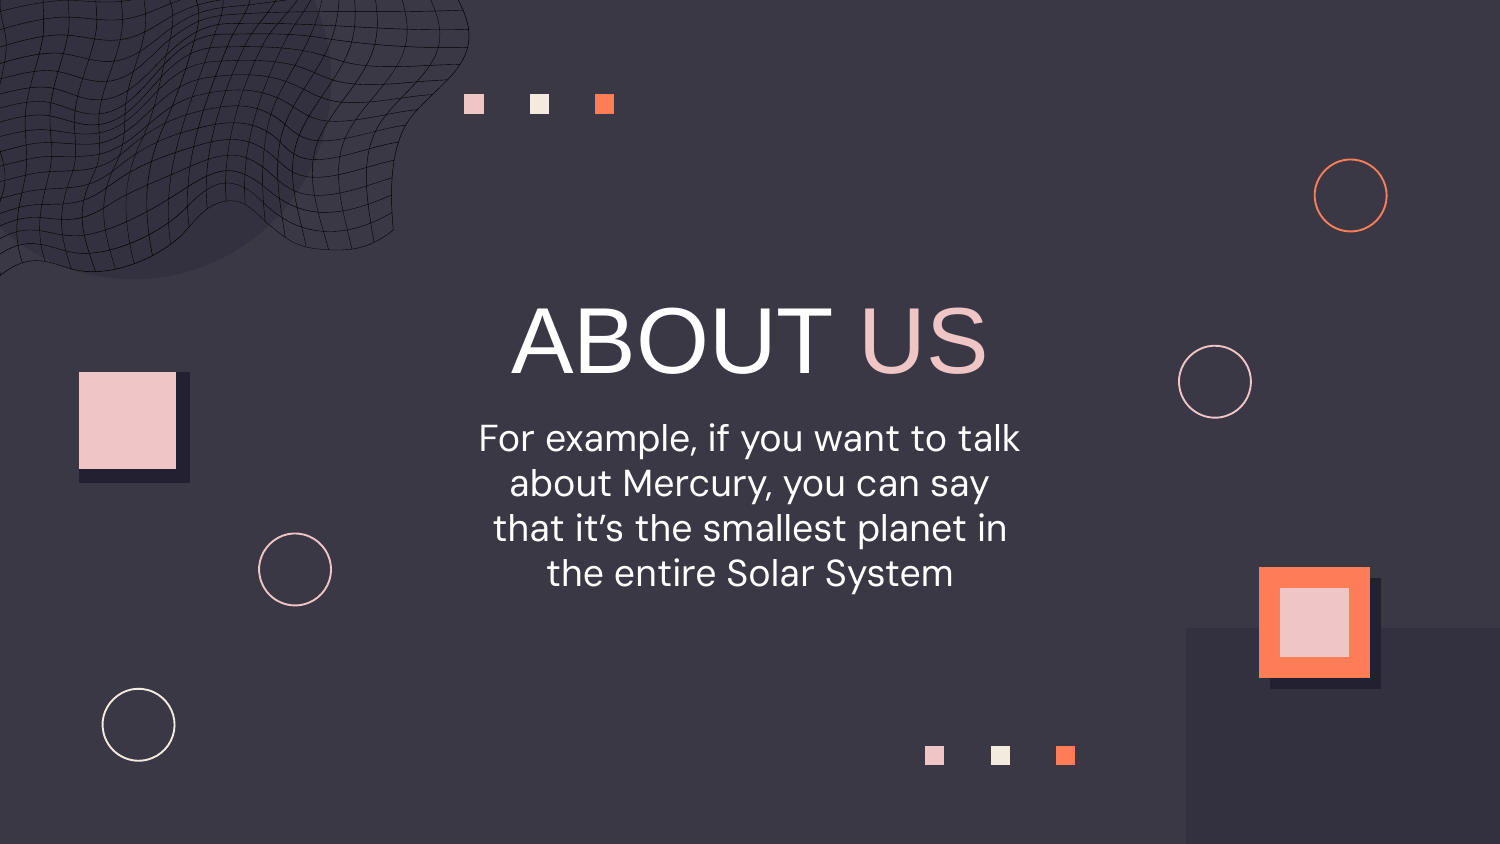

# ABOUT US

For example, if you want to talk about Mercury, you can say that it’s the smallest planet in the entire Solar System